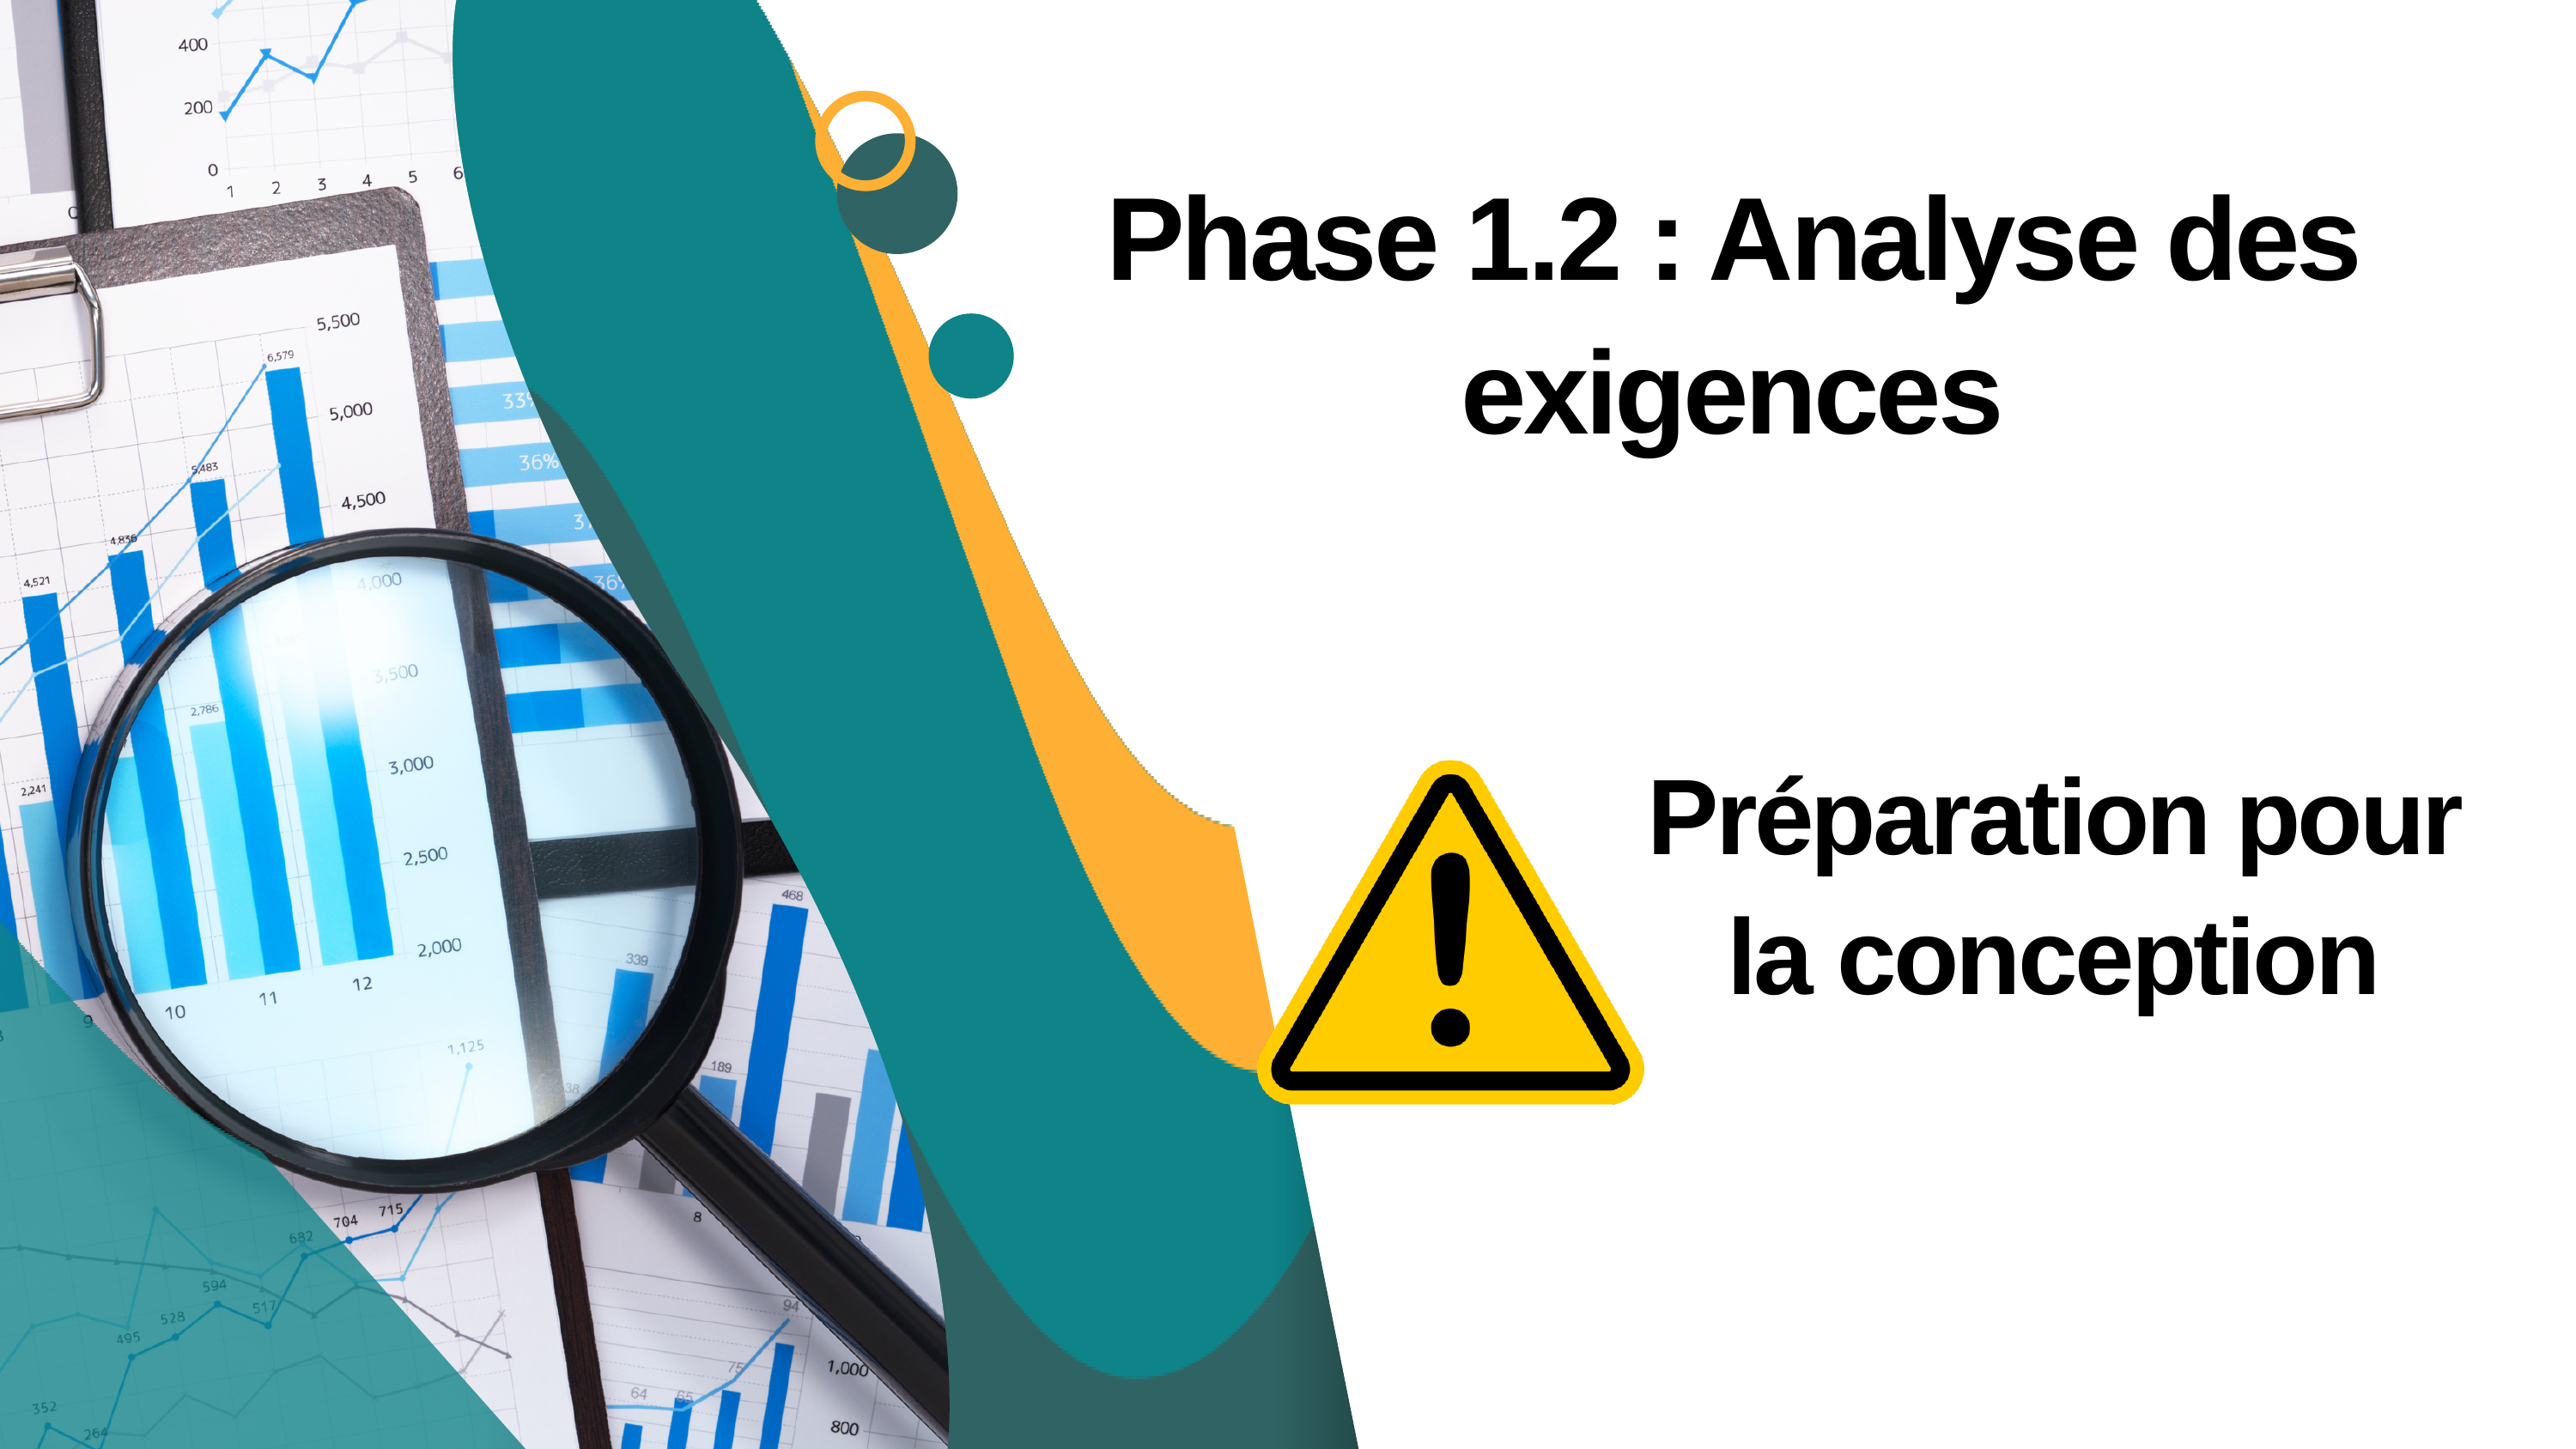

Phase 1.2 : Analyse des exigences

Préparation pour la conception